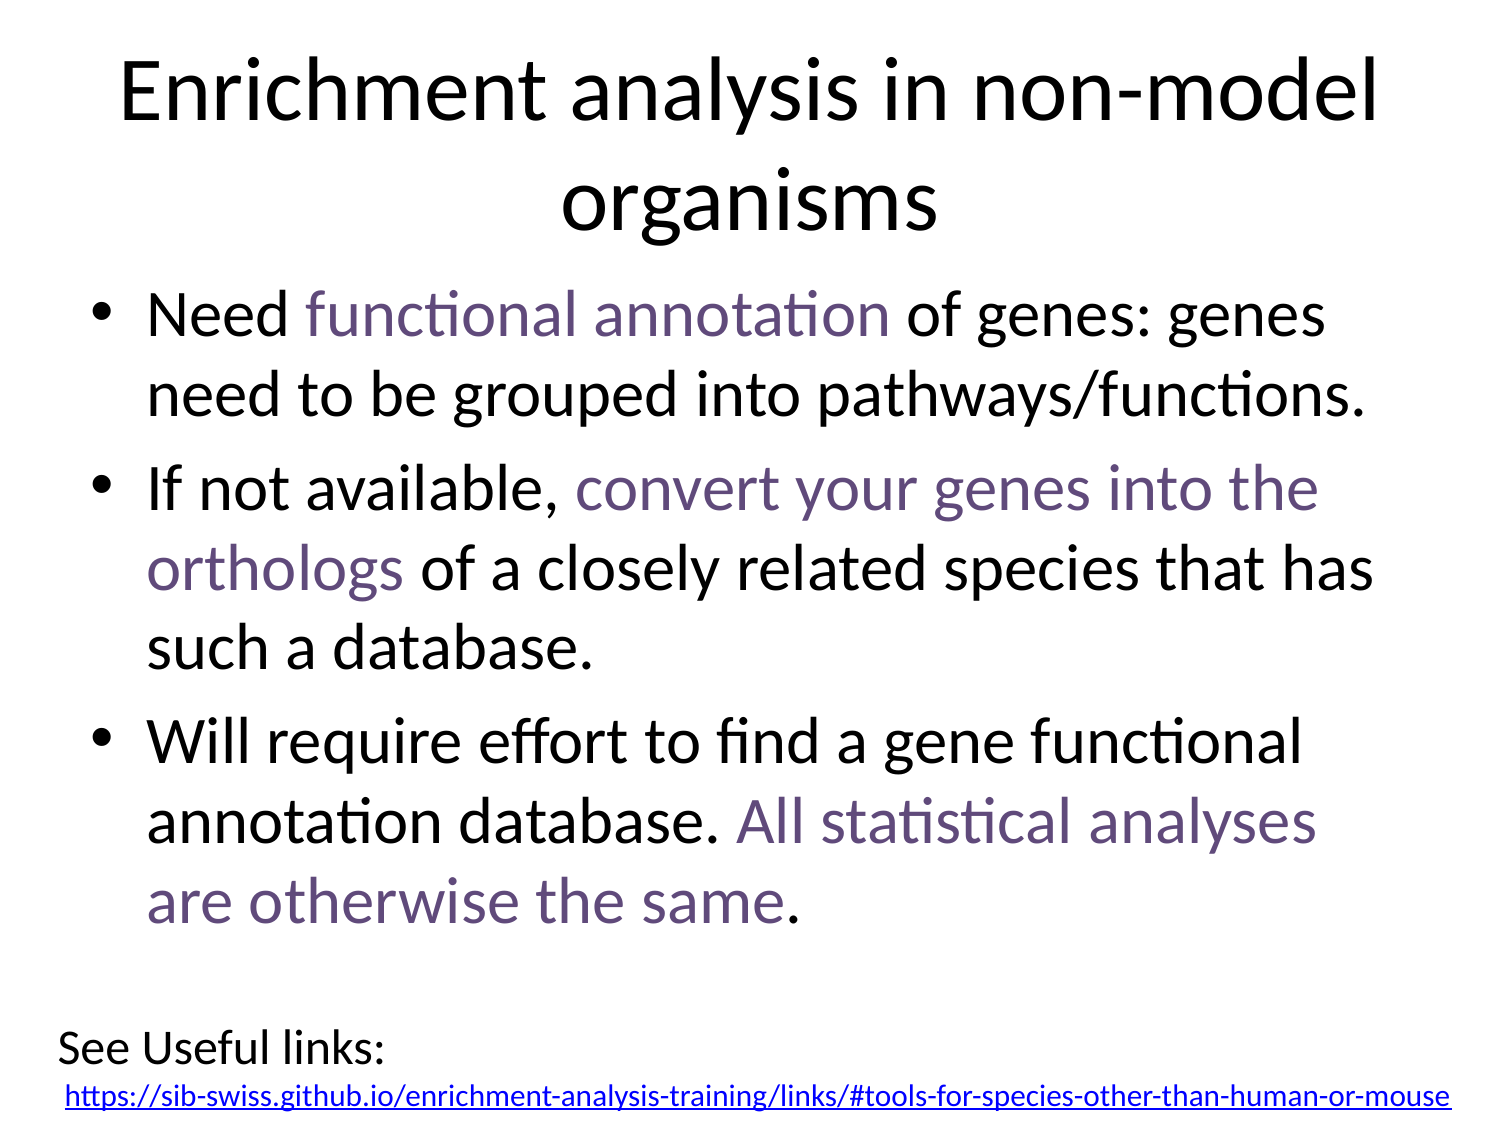

# Enrichment analysis in non-model organisms
Need functional annotation of genes: genes need to be grouped into pathways/functions.
If not available, convert your genes into the orthologs of a closely related species that has such a database.
Will require effort to find a gene functional annotation database. All statistical analyses are otherwise the same.

See Useful links:
 https://sib-swiss.github.io/enrichment-analysis-training/links/#tools-for-species-other-than-human-or-mouse